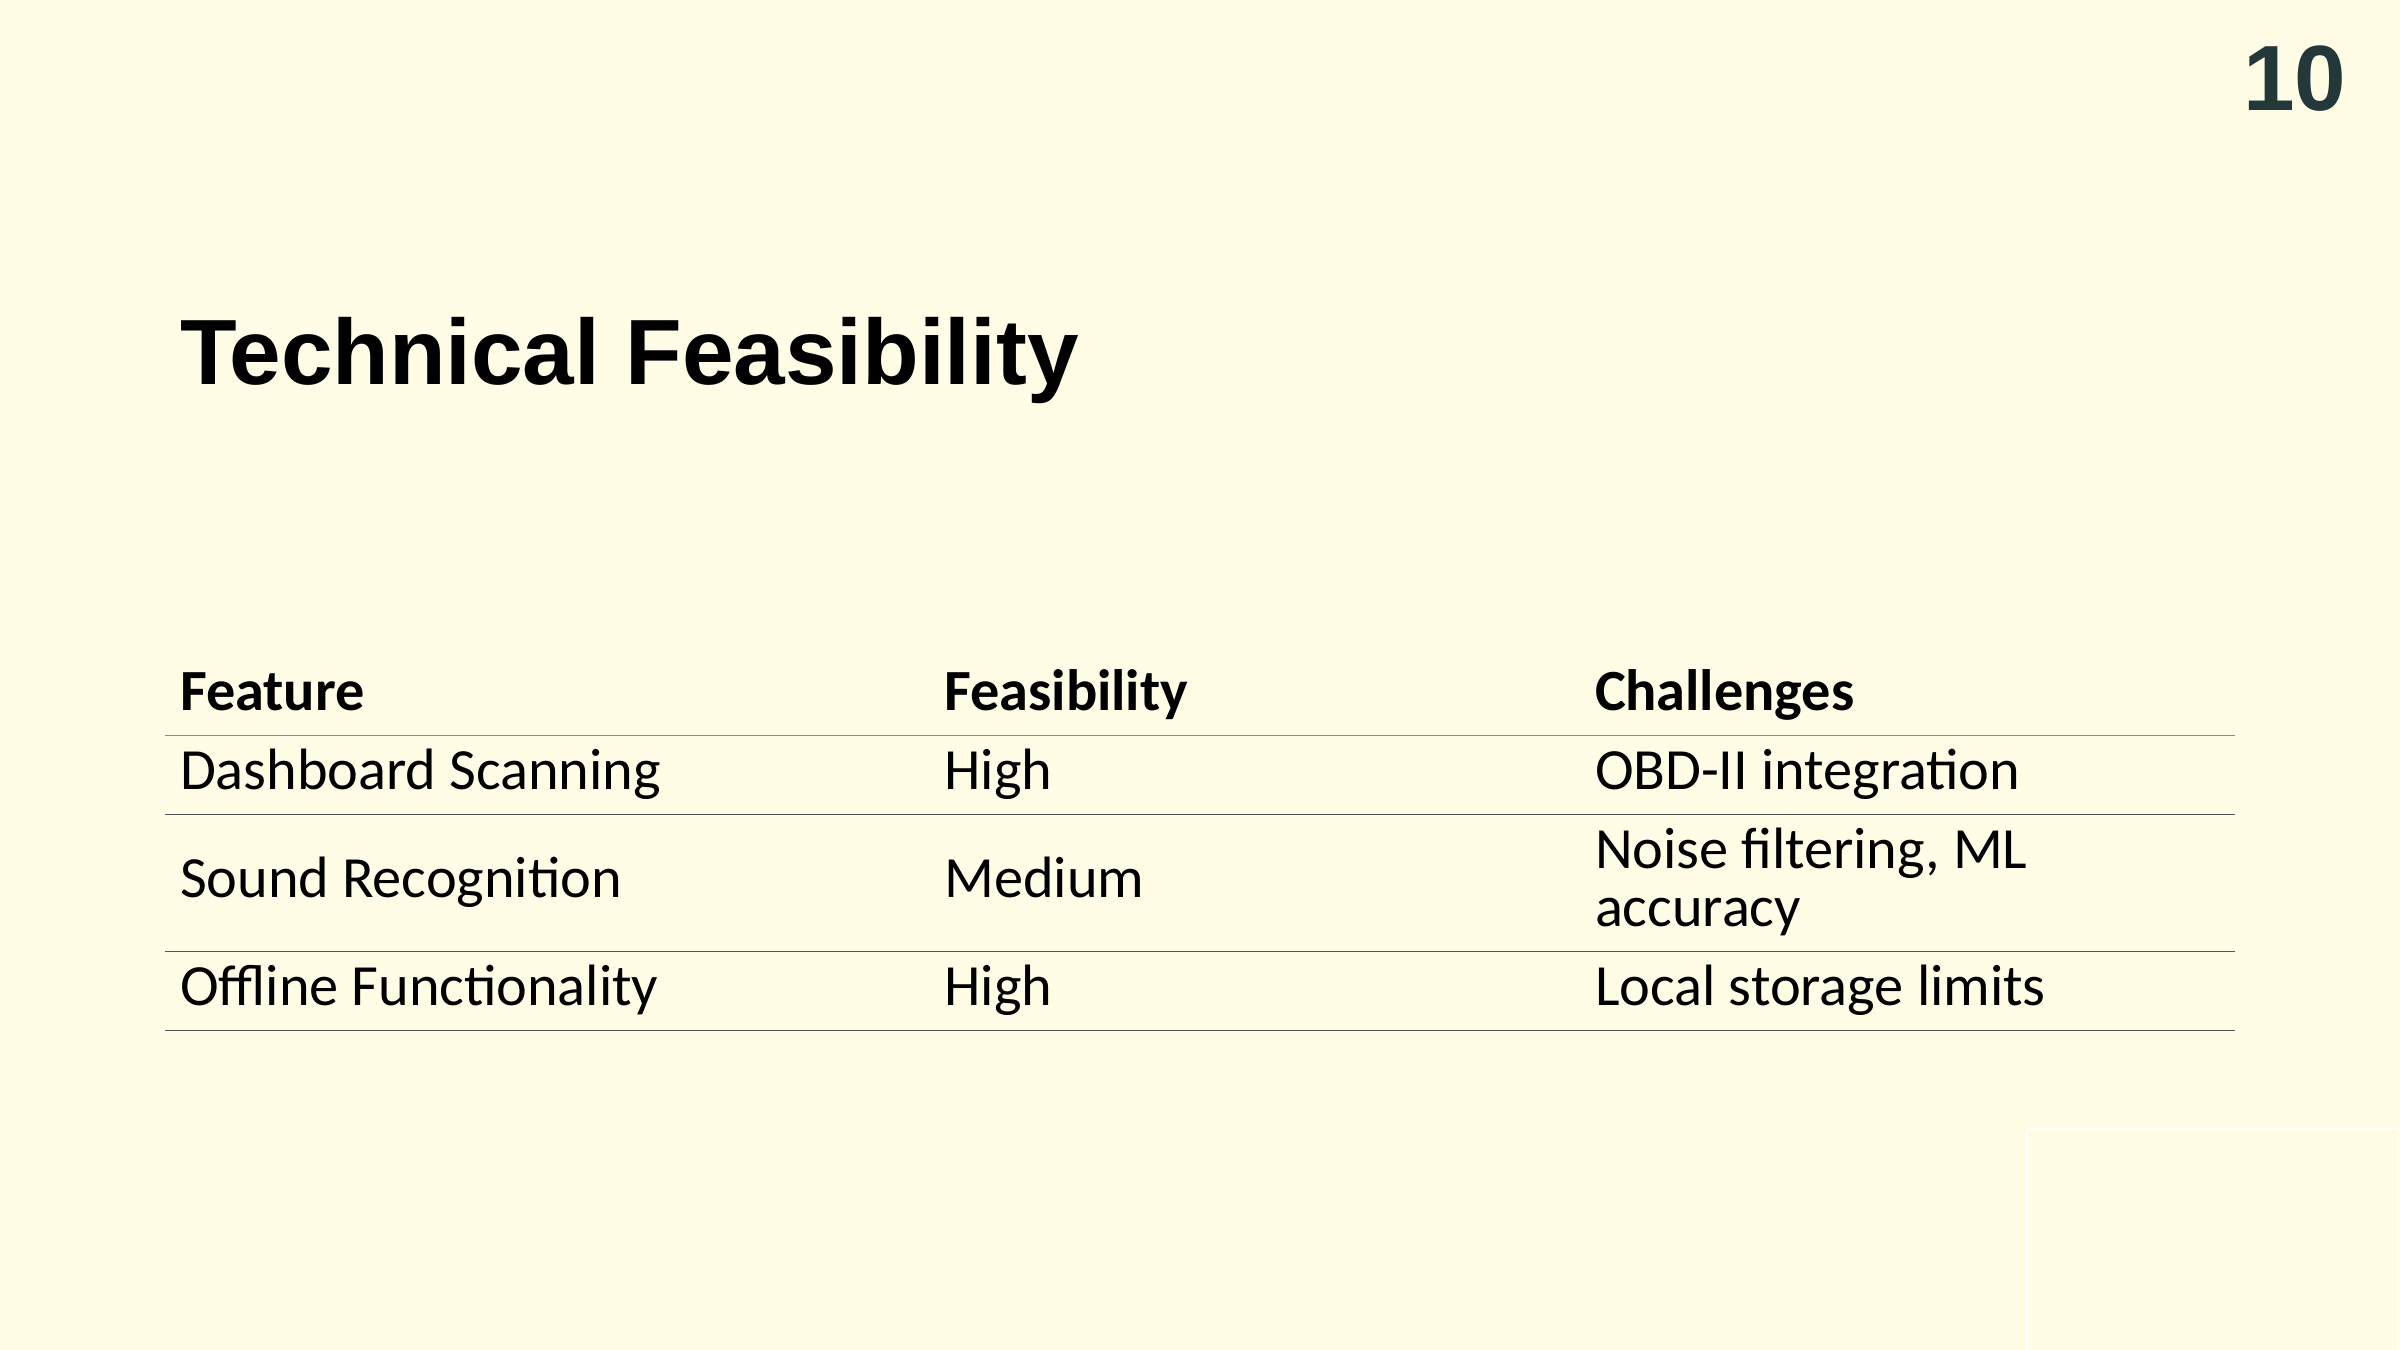

10
Technical Feasibility

| Feature | Feasibility | Challenges |
| --- | --- | --- |
| Dashboard Scanning | High | OBD-II integration |
| Sound Recognition | Medium | Noise filtering, ML accuracy |
| Offline Functionality | High | Local storage limits |